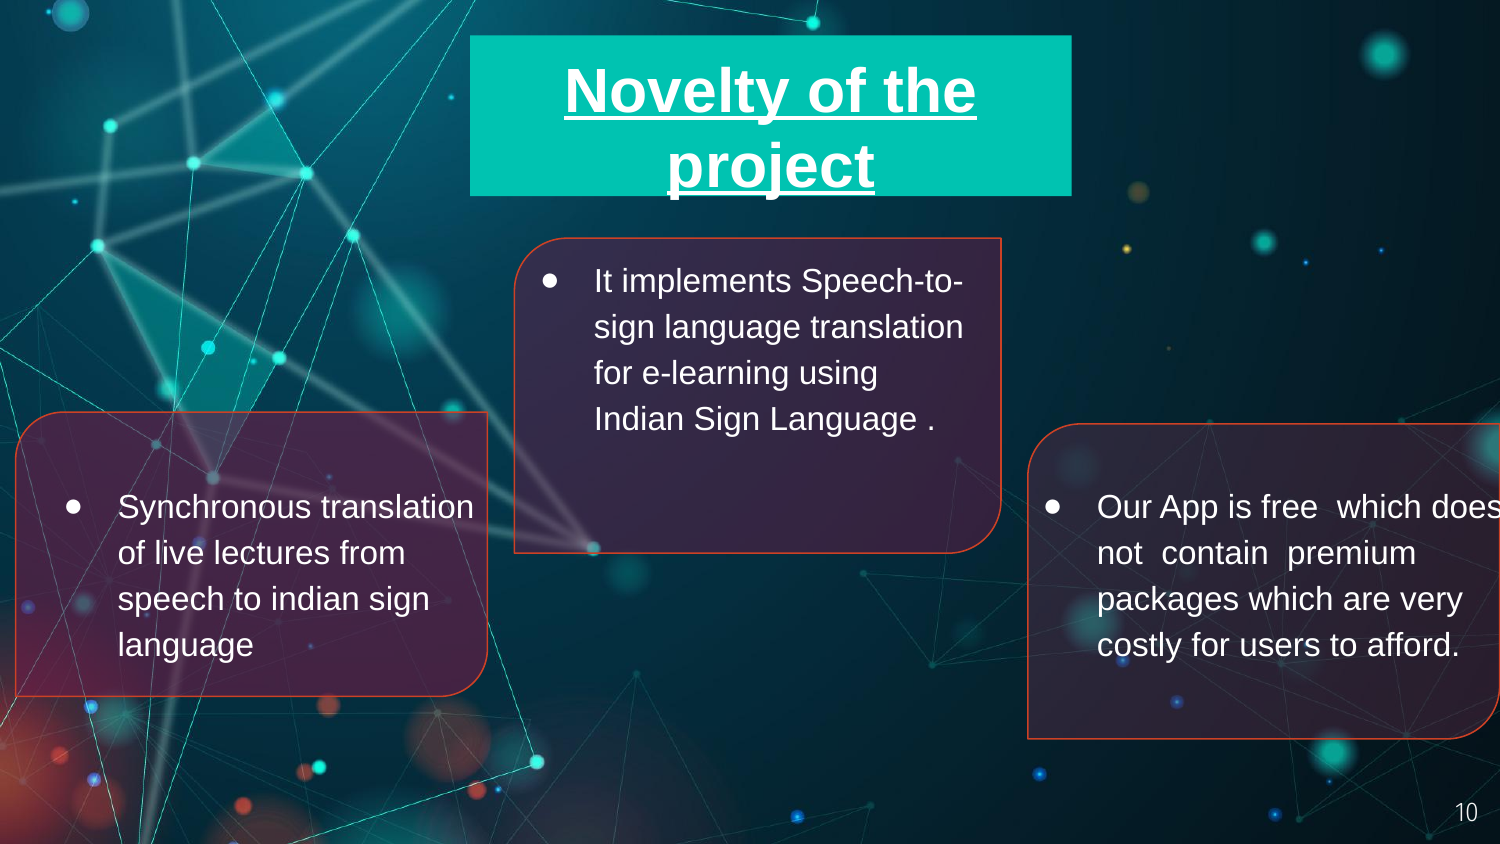

# Novelty of the project
It implements Speech-to-sign language translation for e-learning using Indian Sign Language .

Synchronous translation of live lectures from speech to indian sign language
Our App is free  which does not  contain  premium packages which are very costly for users to afford.​

10